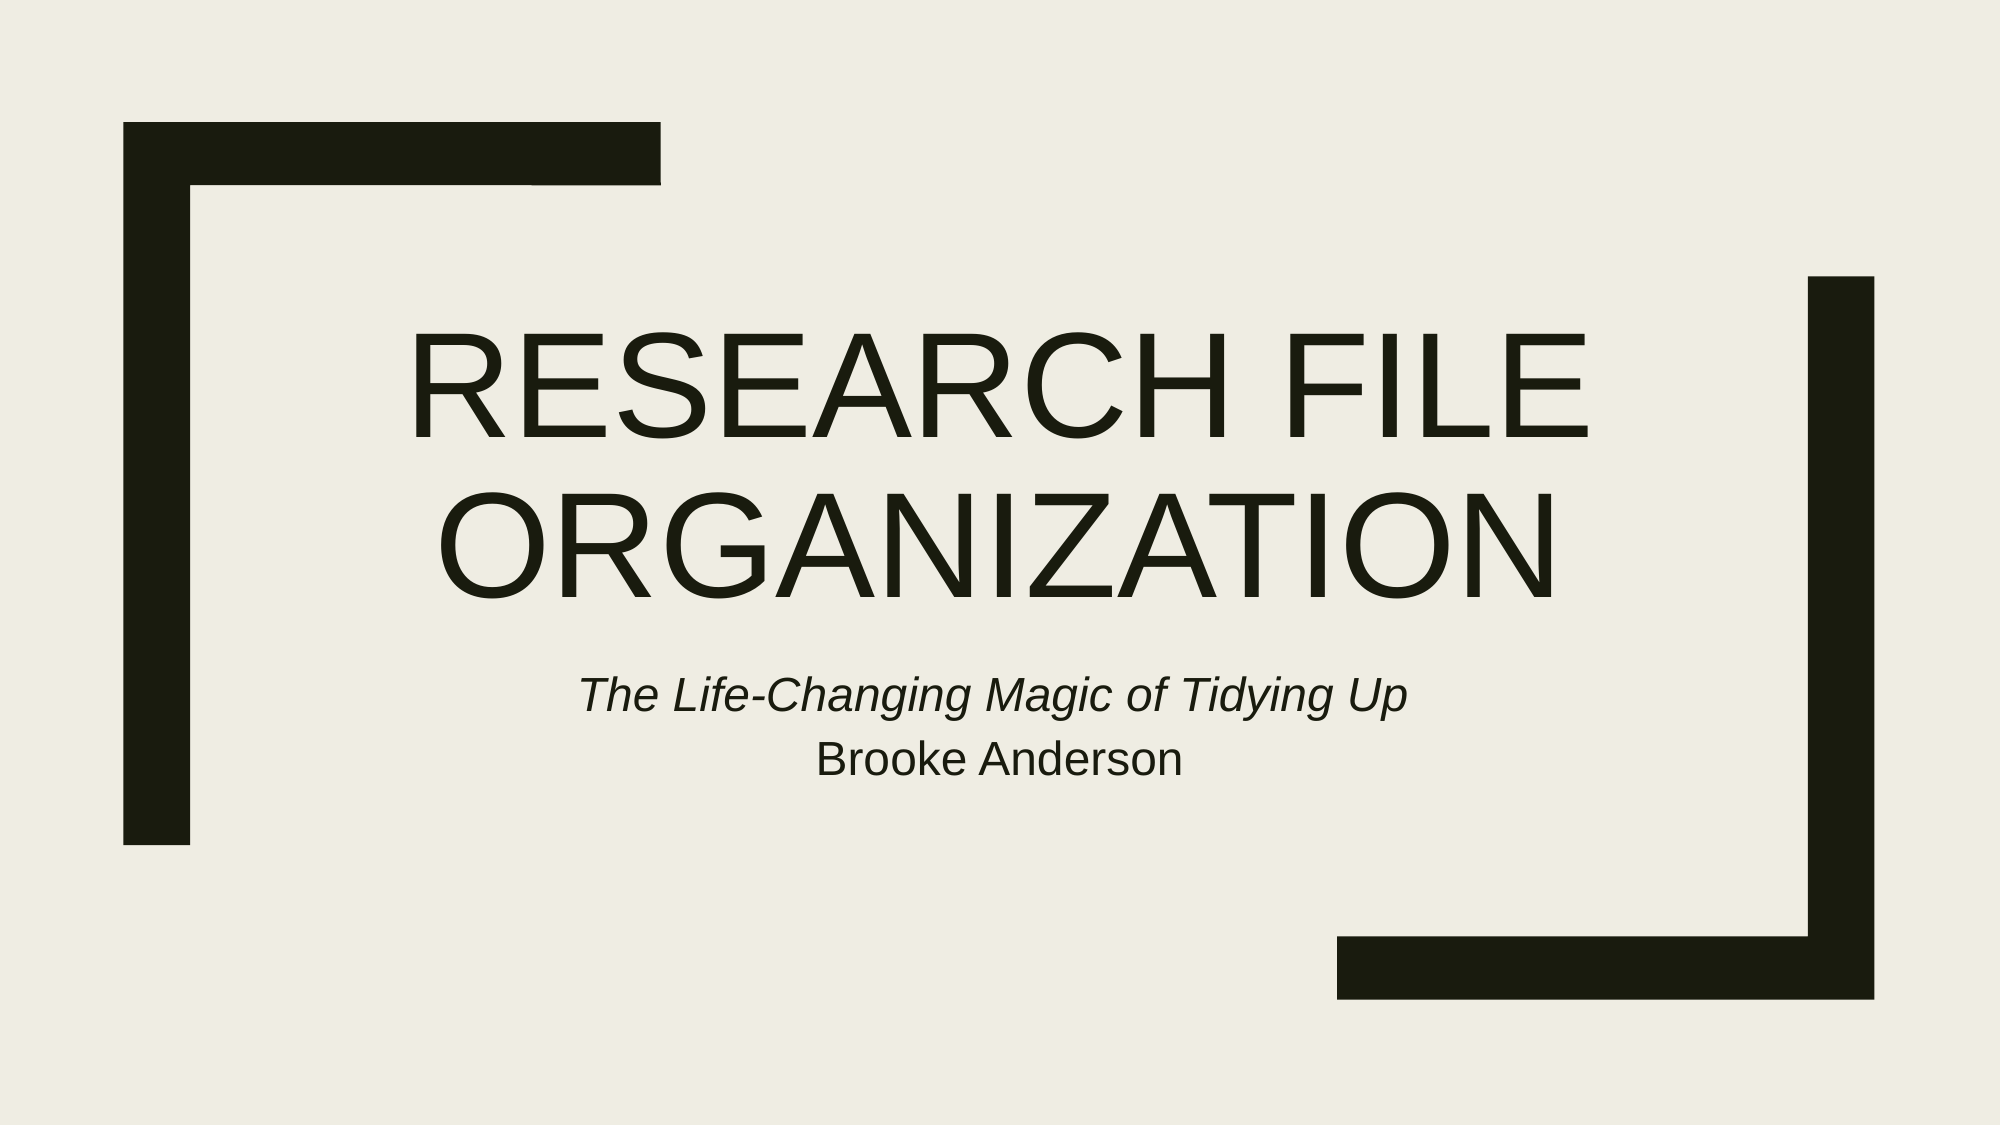

# research file Organization
The Life-Changing Magic of Tidying Up
Brooke Anderson